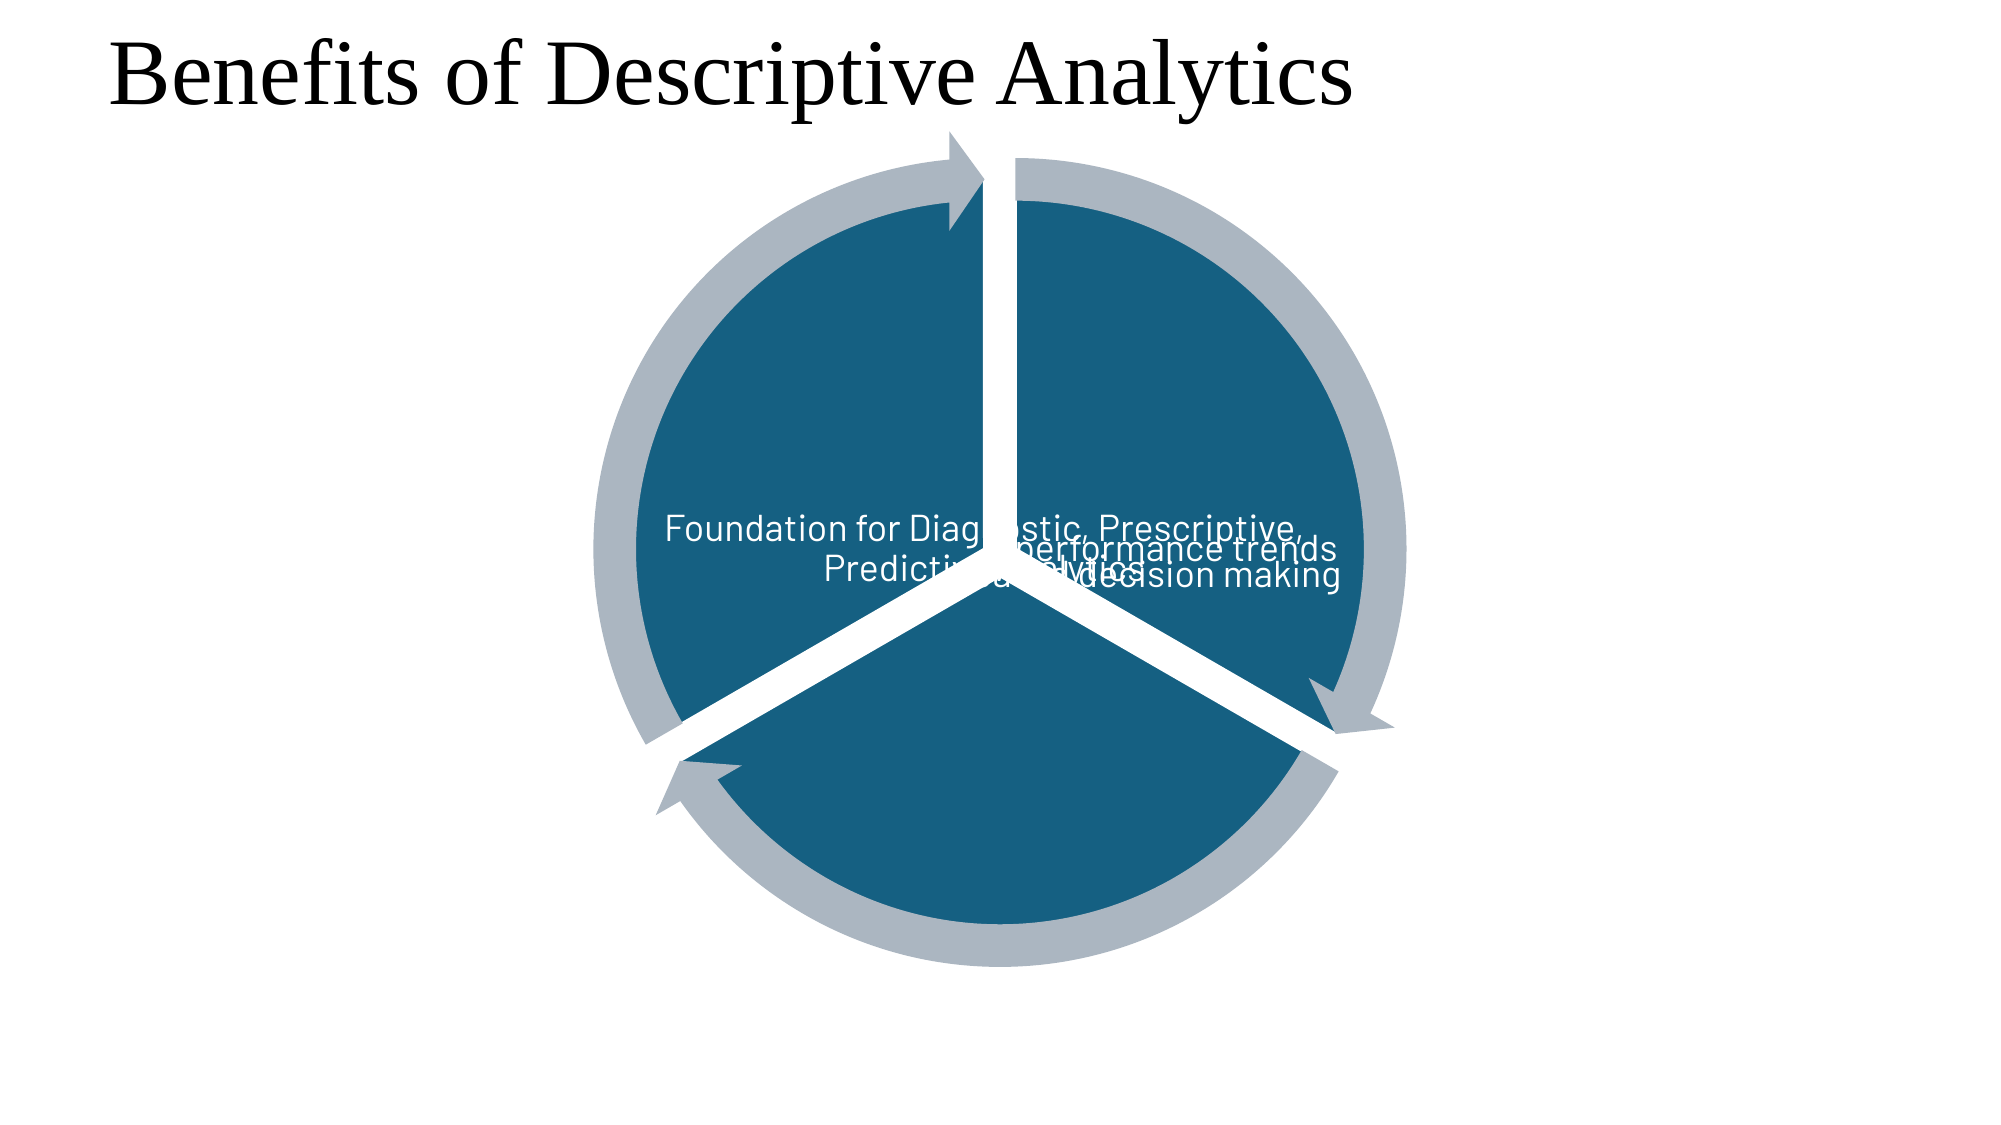

# Benefits of Descriptive Analytics
Helps in monitoring performance trends
Supports Evidence based decision making
Foundation for Diagnostic, Prescriptive, Predictive Analytics